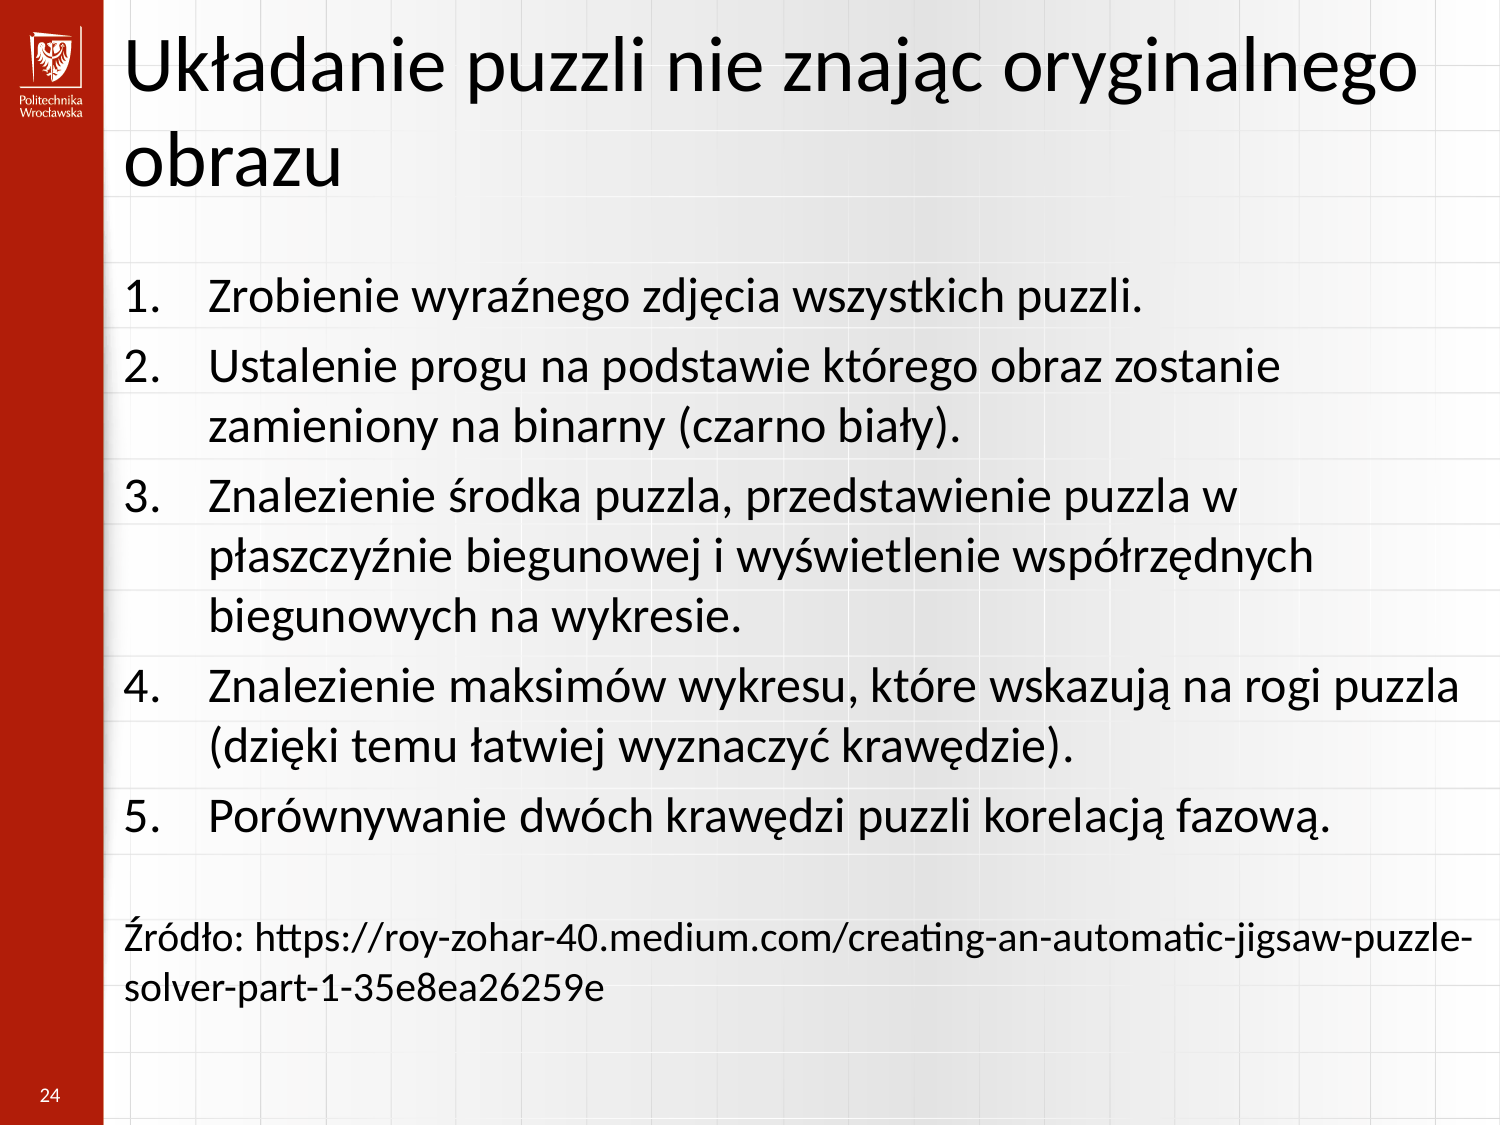

Układanie puzzli nie znając oryginalnego obrazu
Zrobienie wyraźnego zdjęcia wszystkich puzzli.
Ustalenie progu na podstawie którego obraz zostanie zamieniony na binarny (czarno biały).
Znalezienie środka puzzla, przedstawienie puzzla w płaszczyźnie biegunowej i wyświetlenie współrzędnych biegunowych na wykresie.
Znalezienie maksimów wykresu, które wskazują na rogi puzzla (dzięki temu łatwiej wyznaczyć krawędzie).
Porównywanie dwóch krawędzi puzzli korelacją fazową.

Źródło: https://roy-zohar-40.medium.com/creating-an-automatic-jigsaw-puzzle-solver-part-1-35e8ea26259e